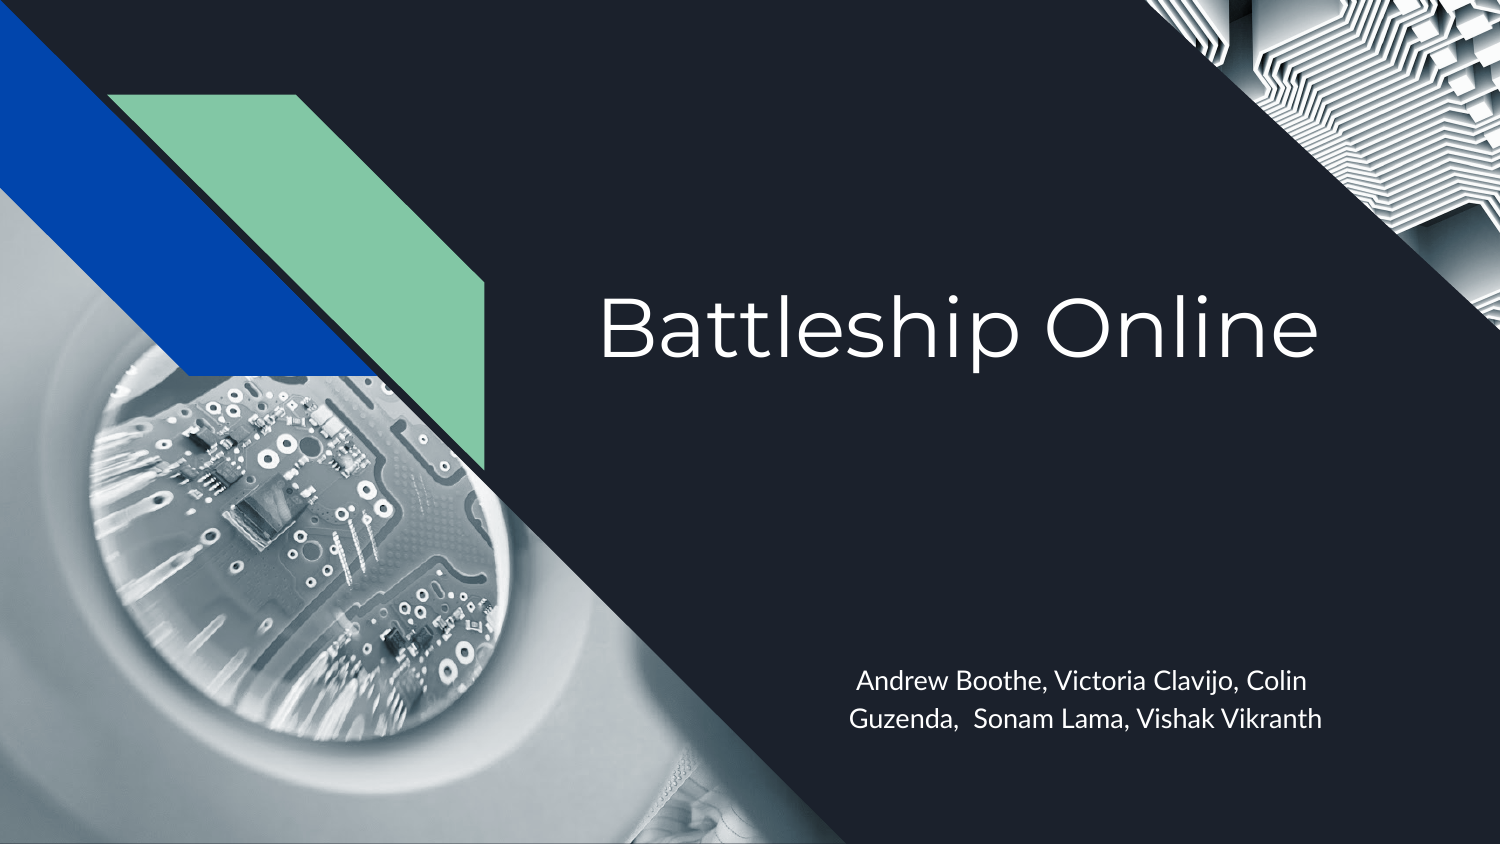

# Battleship Online
 Andrew Boothe, Victoria Clavijo, Colin Guzenda,  Sonam Lama, Vishak Vikranth